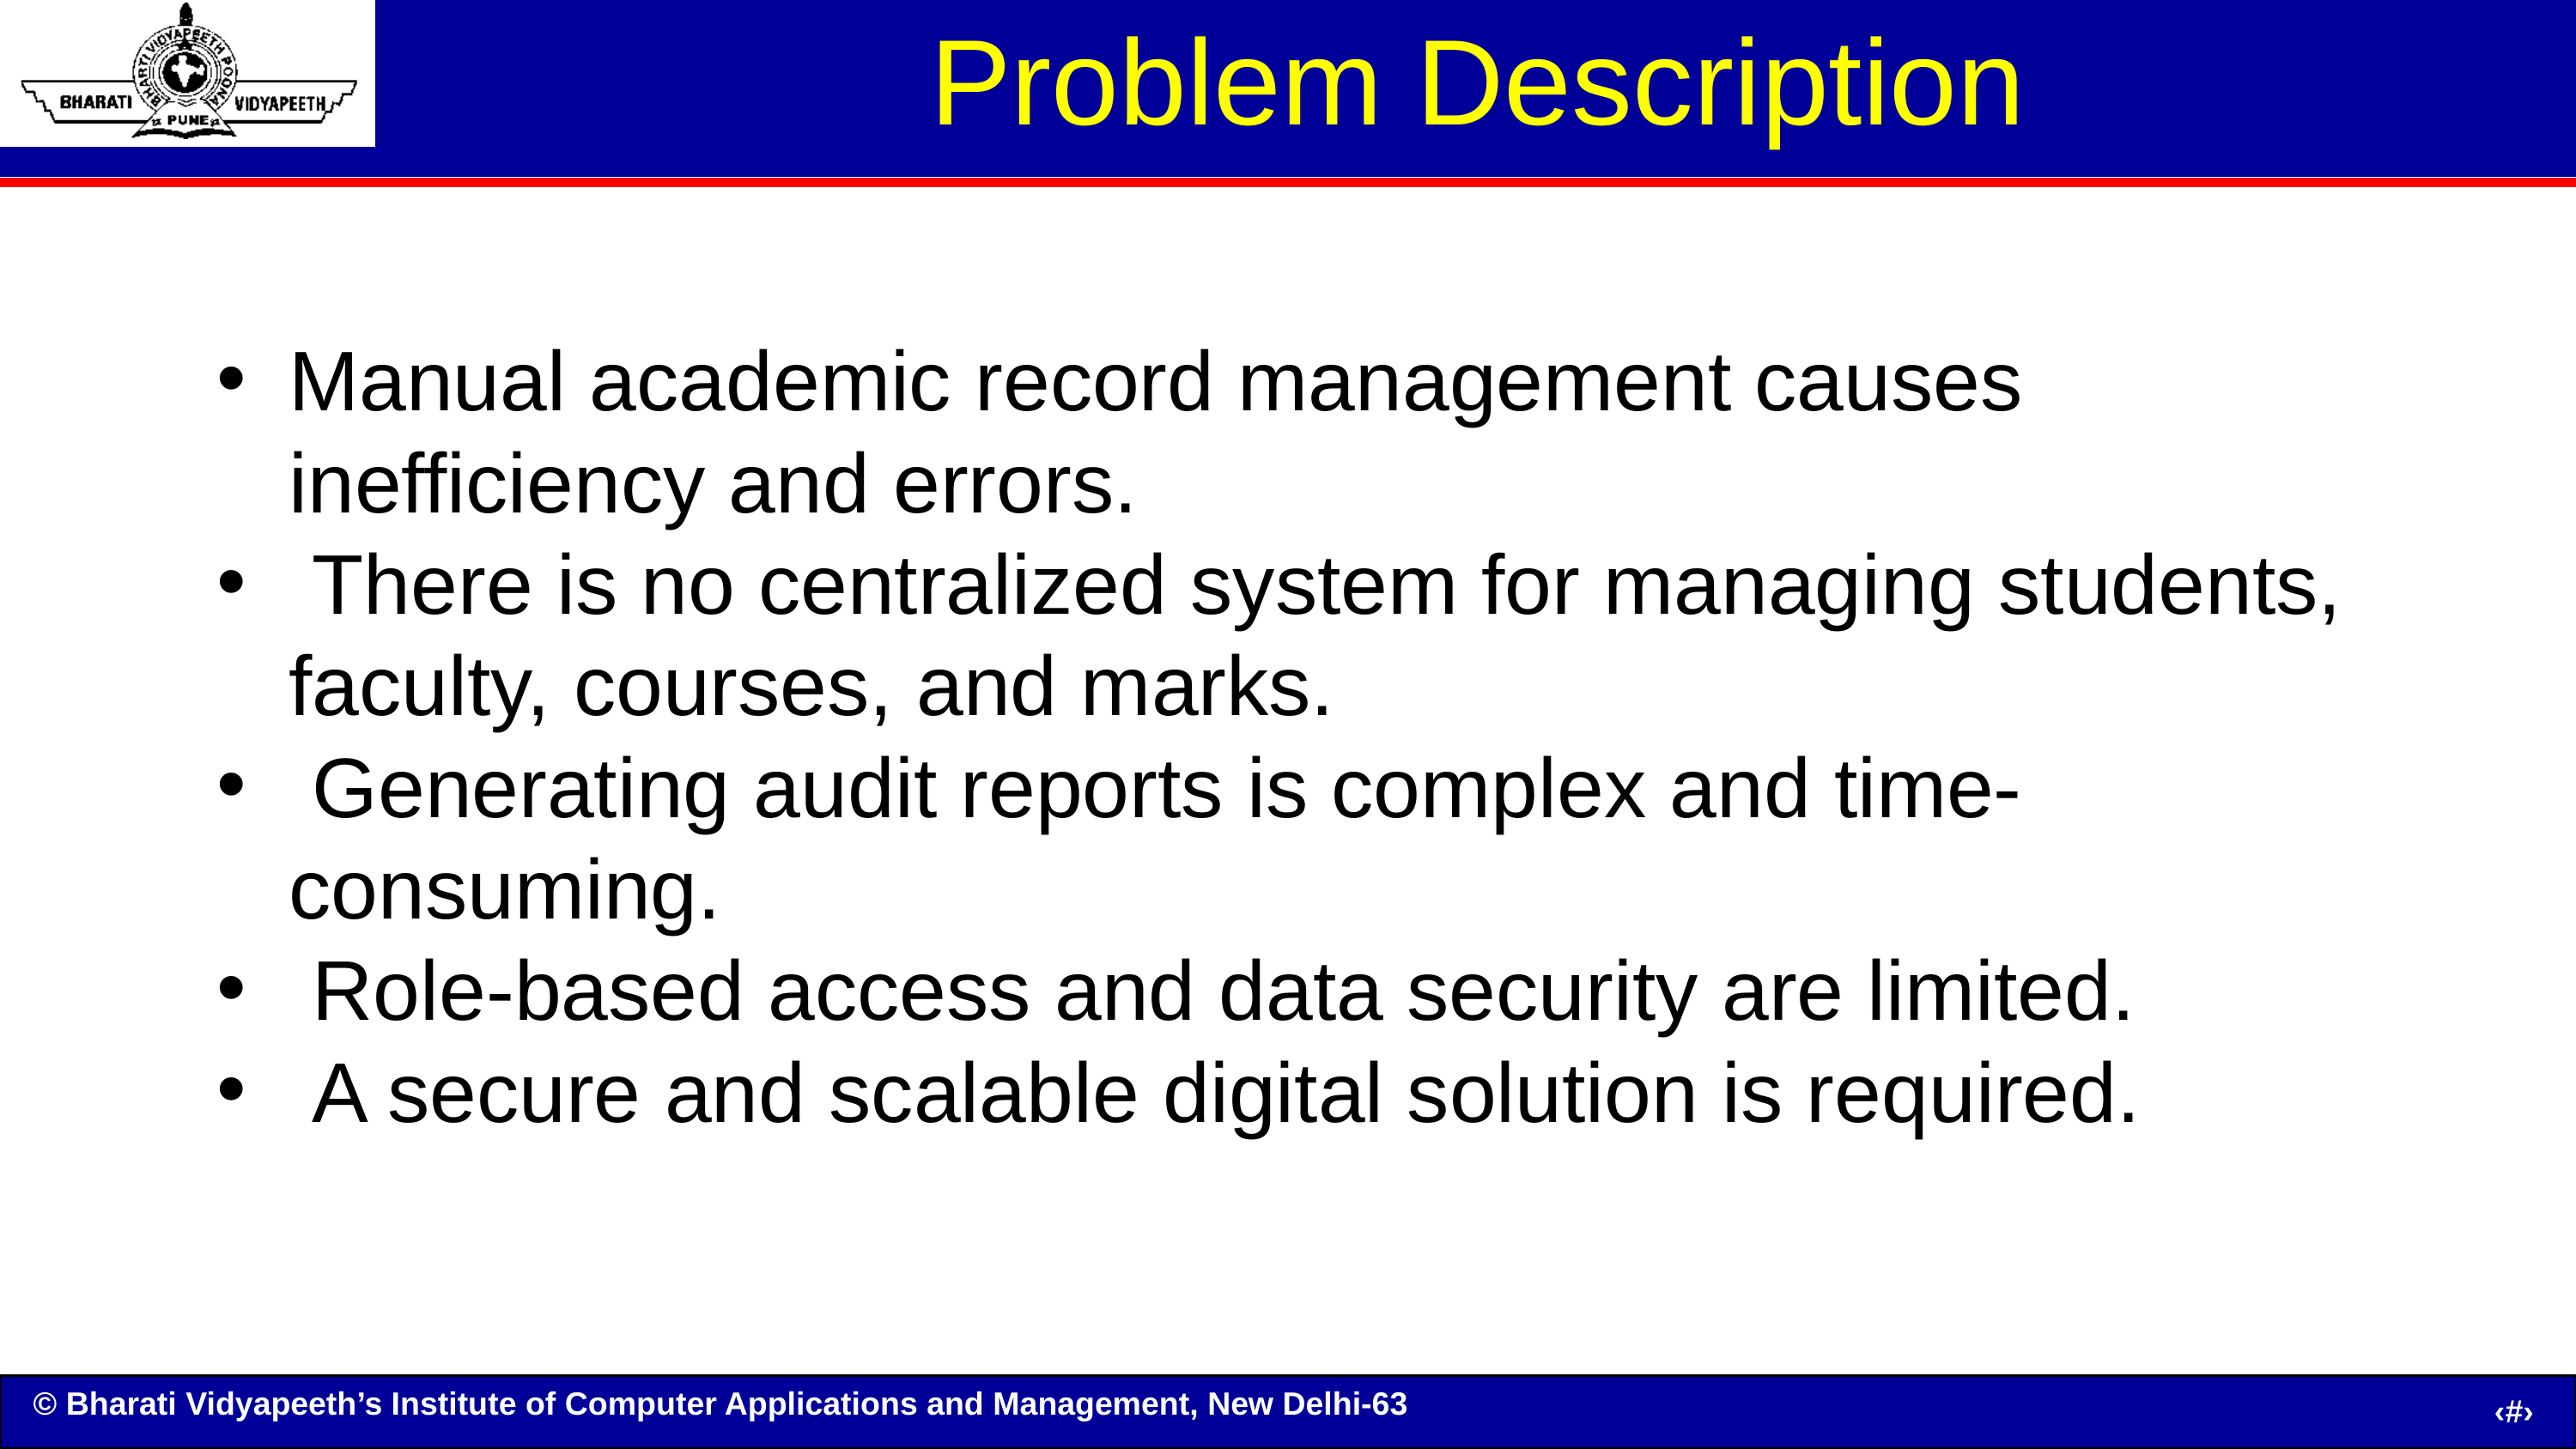

Problem Description

Manual academic record management causes inefficiency and errors.
 There is no centralized system for managing students, faculty, courses, and marks.
 Generating audit reports is complex and time-consuming.
 Role-based access and data security are limited.
 A secure and scalable digital solution is required.

‹#›

        ‹#›
© Bharati Vidyapeeth’s Institute of Computer Applications and Management, New Delhi-63
© Bharati Vidyapeeth’s Institute of Computer Applications and Management, New Delhi-63